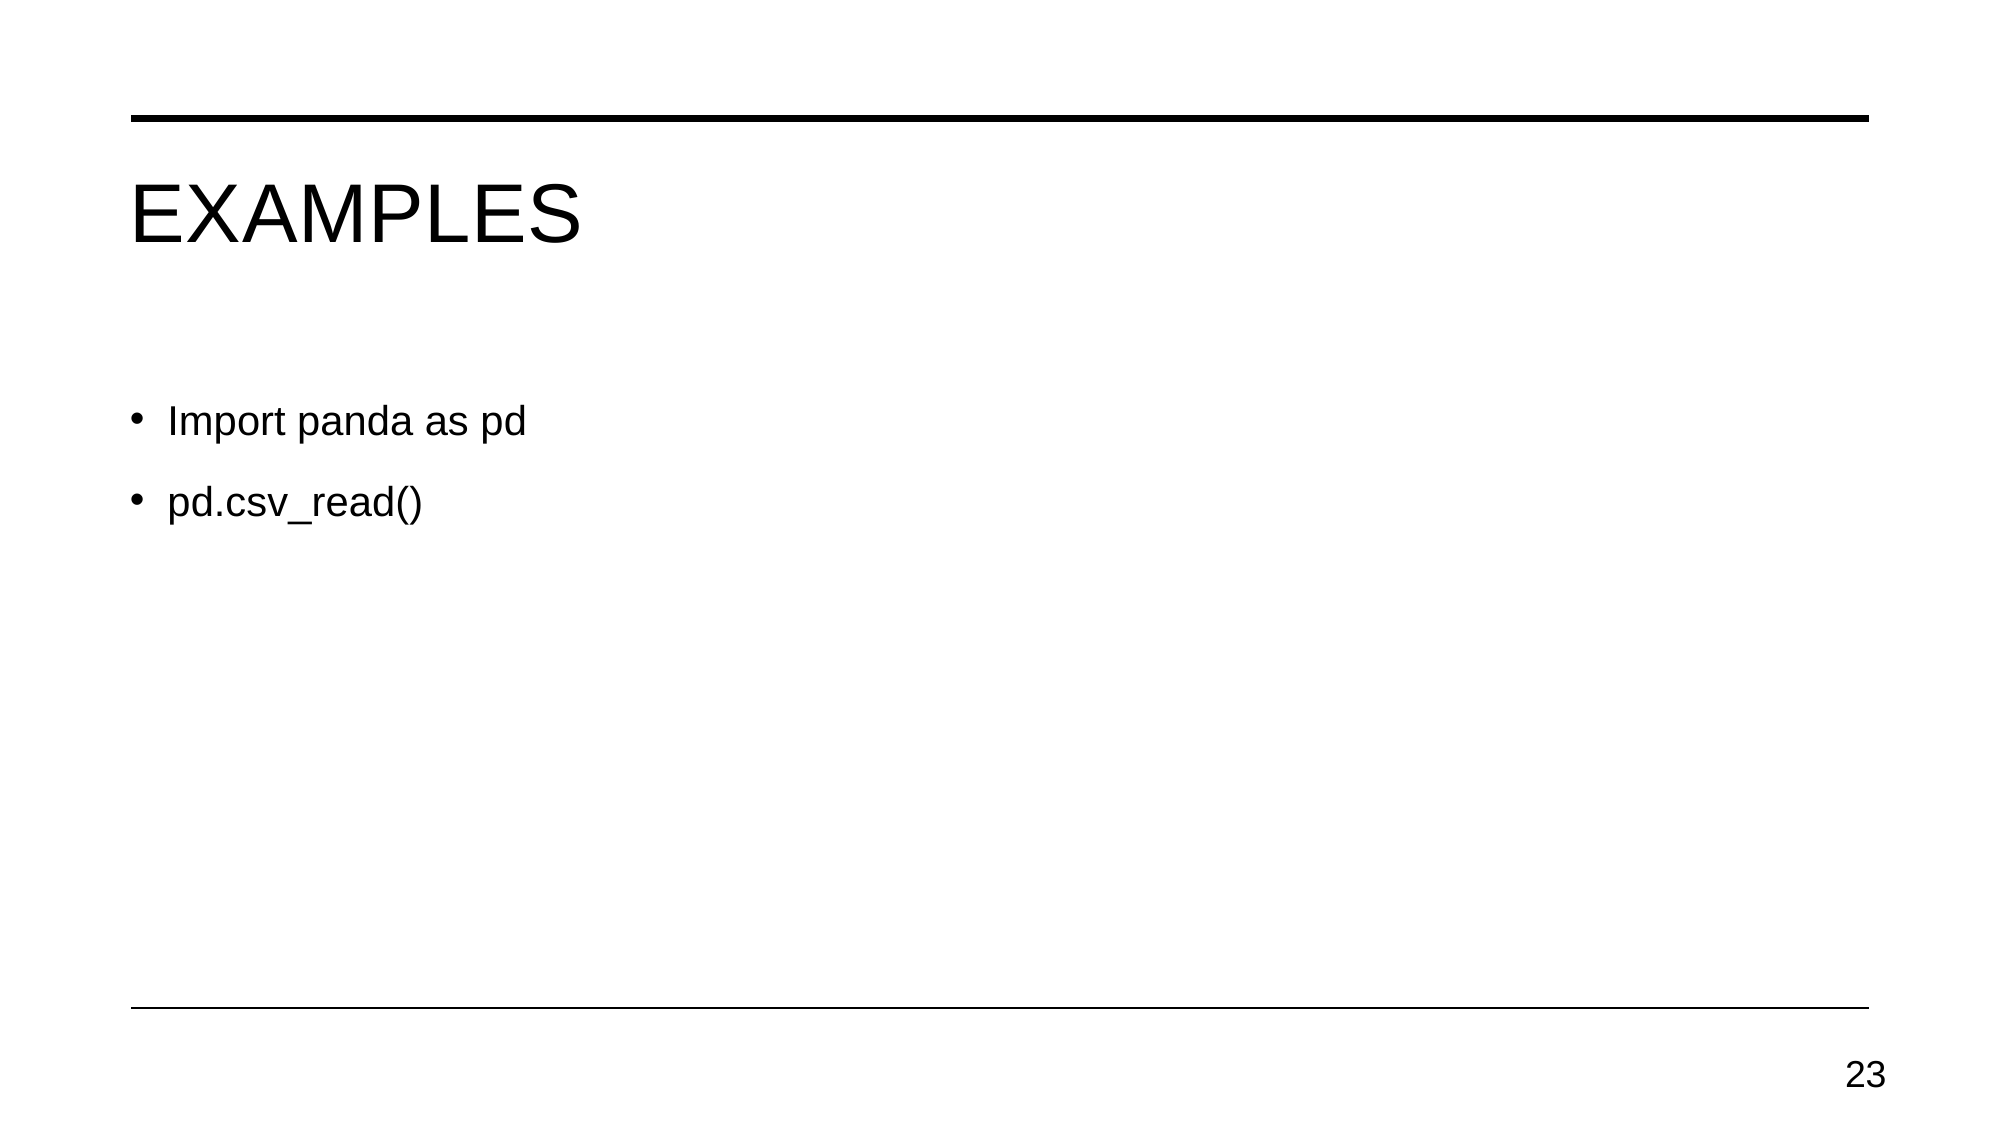

# Examples
Import panda as pd
pd.csv_read()

23